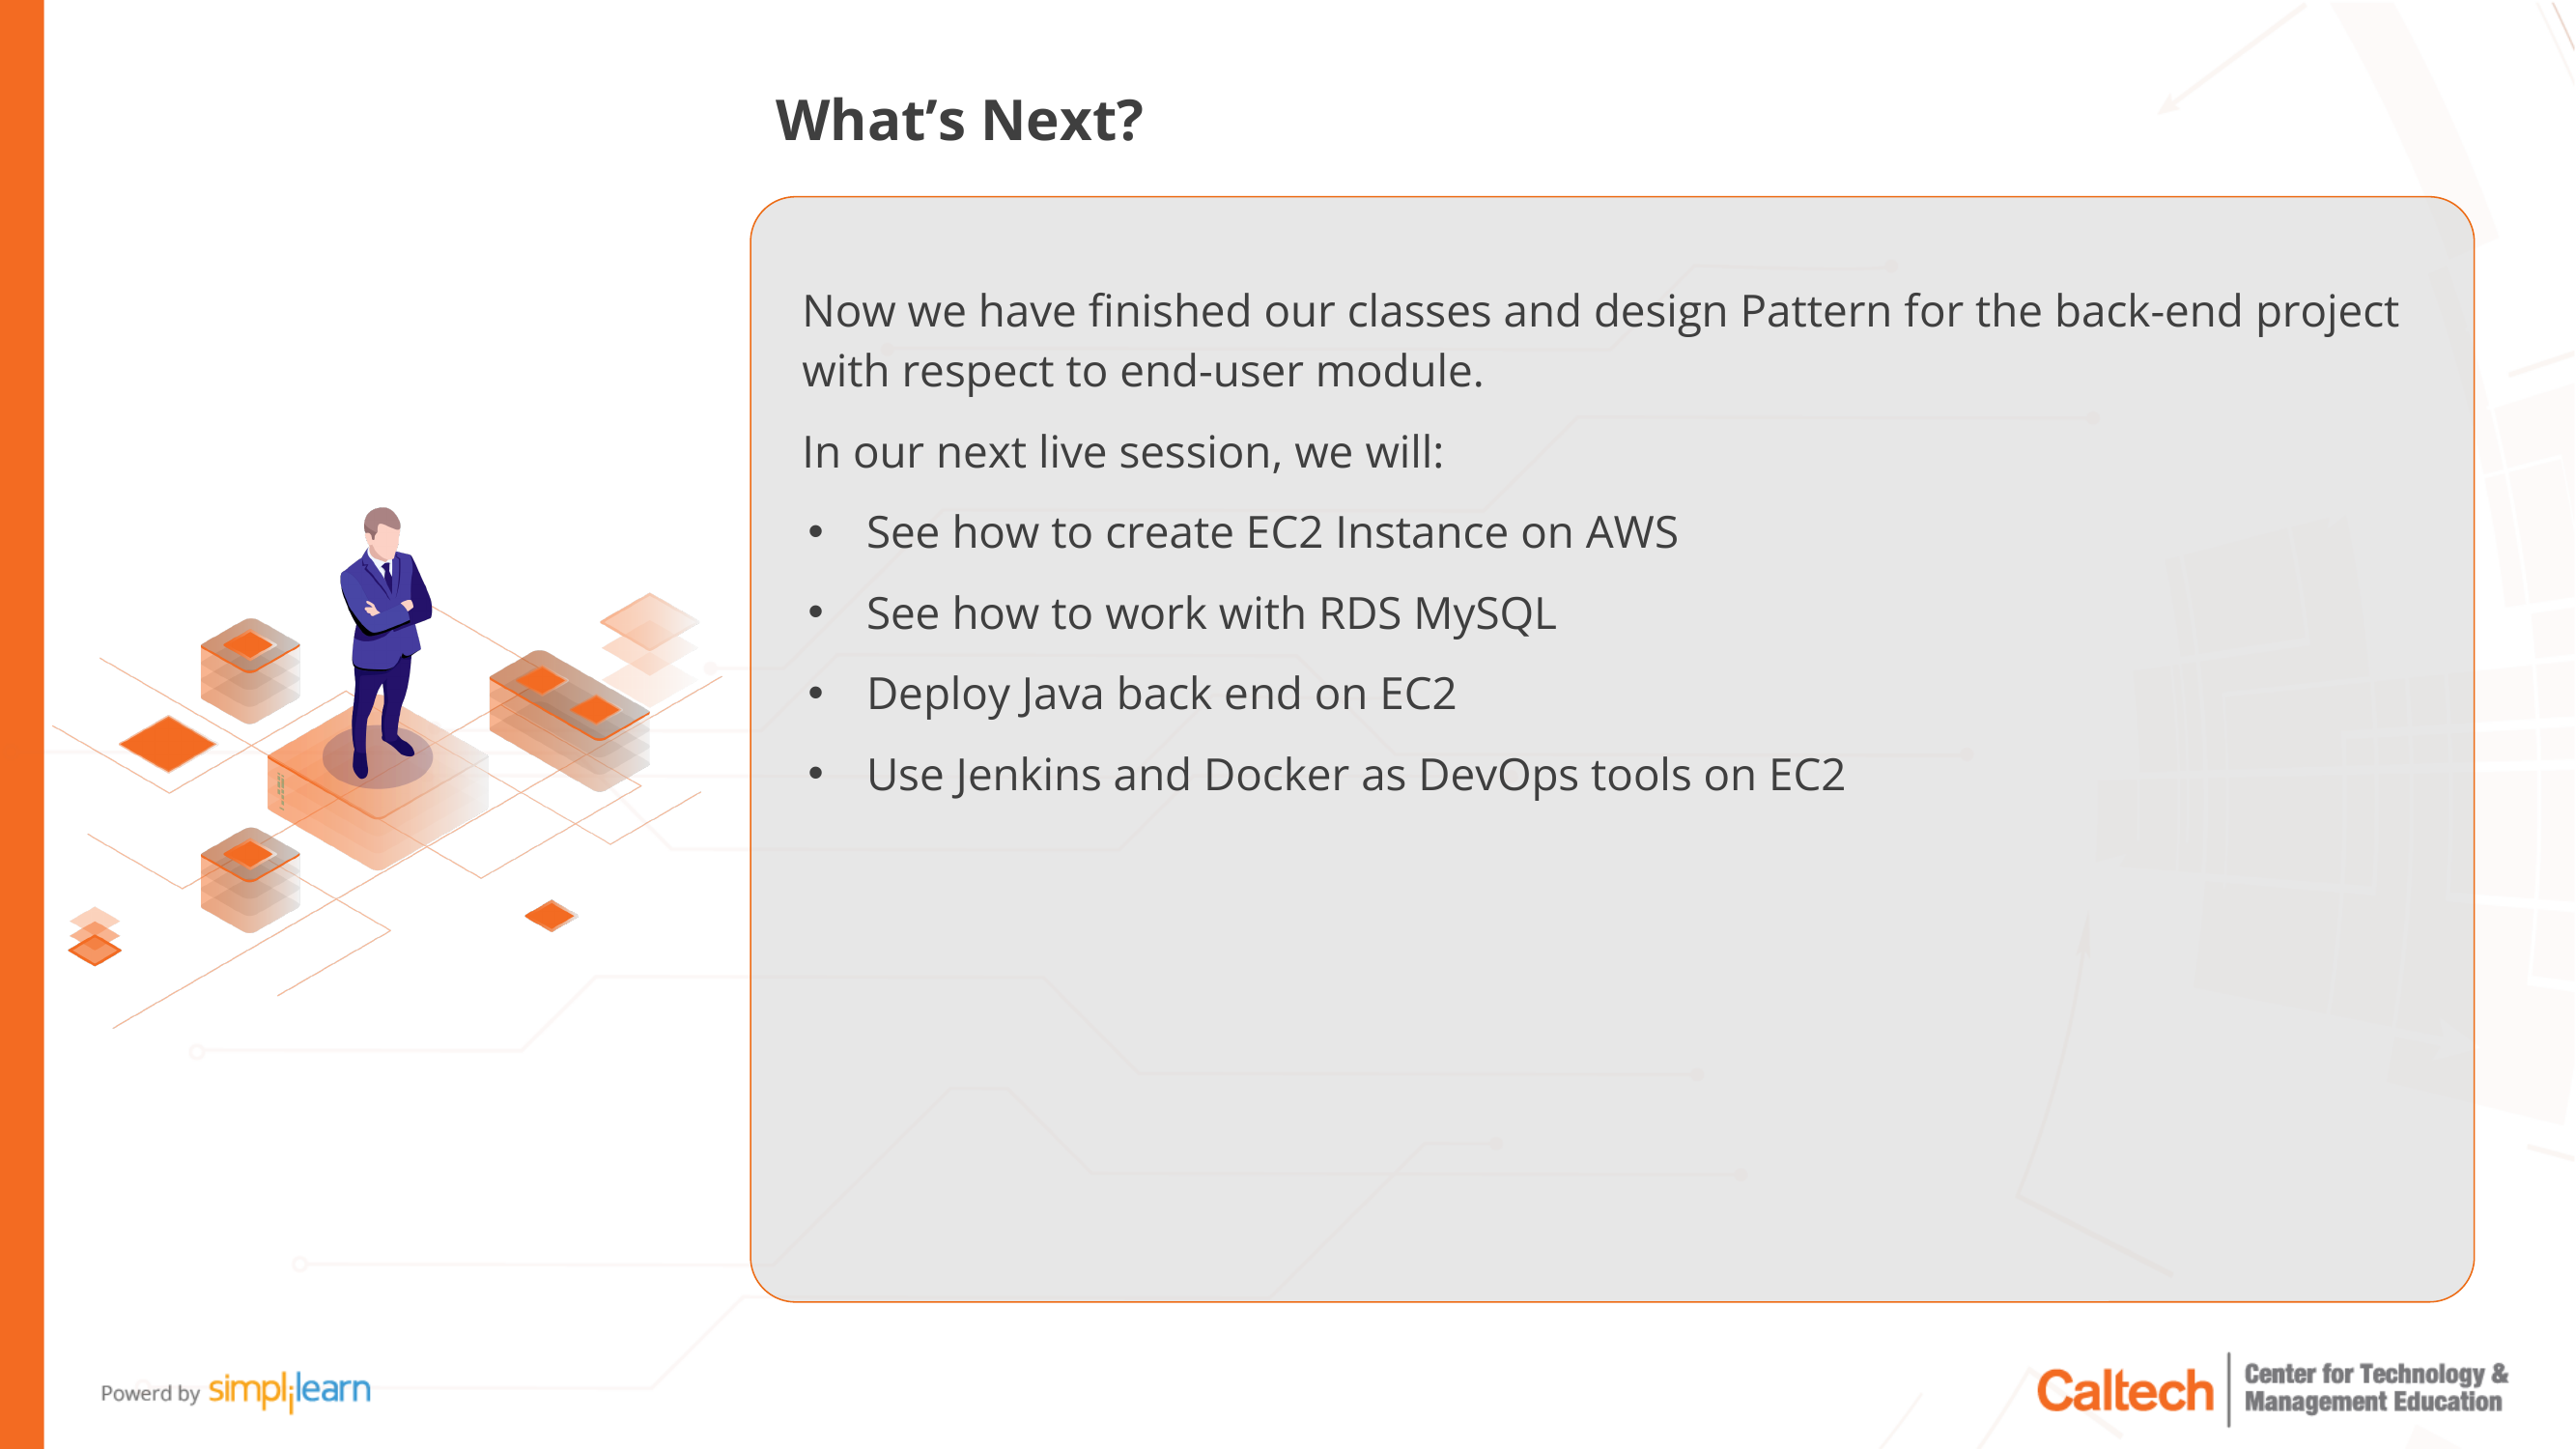

# What’s Next?
Now we have finished our classes and design Pattern for the back-end project with respect to end-user module.
In our next live session, we will:
See how to create EC2 Instance on AWS
See how to work with RDS MySQL
Deploy Java back end on EC2
Use Jenkins and Docker as DevOps tools on EC2